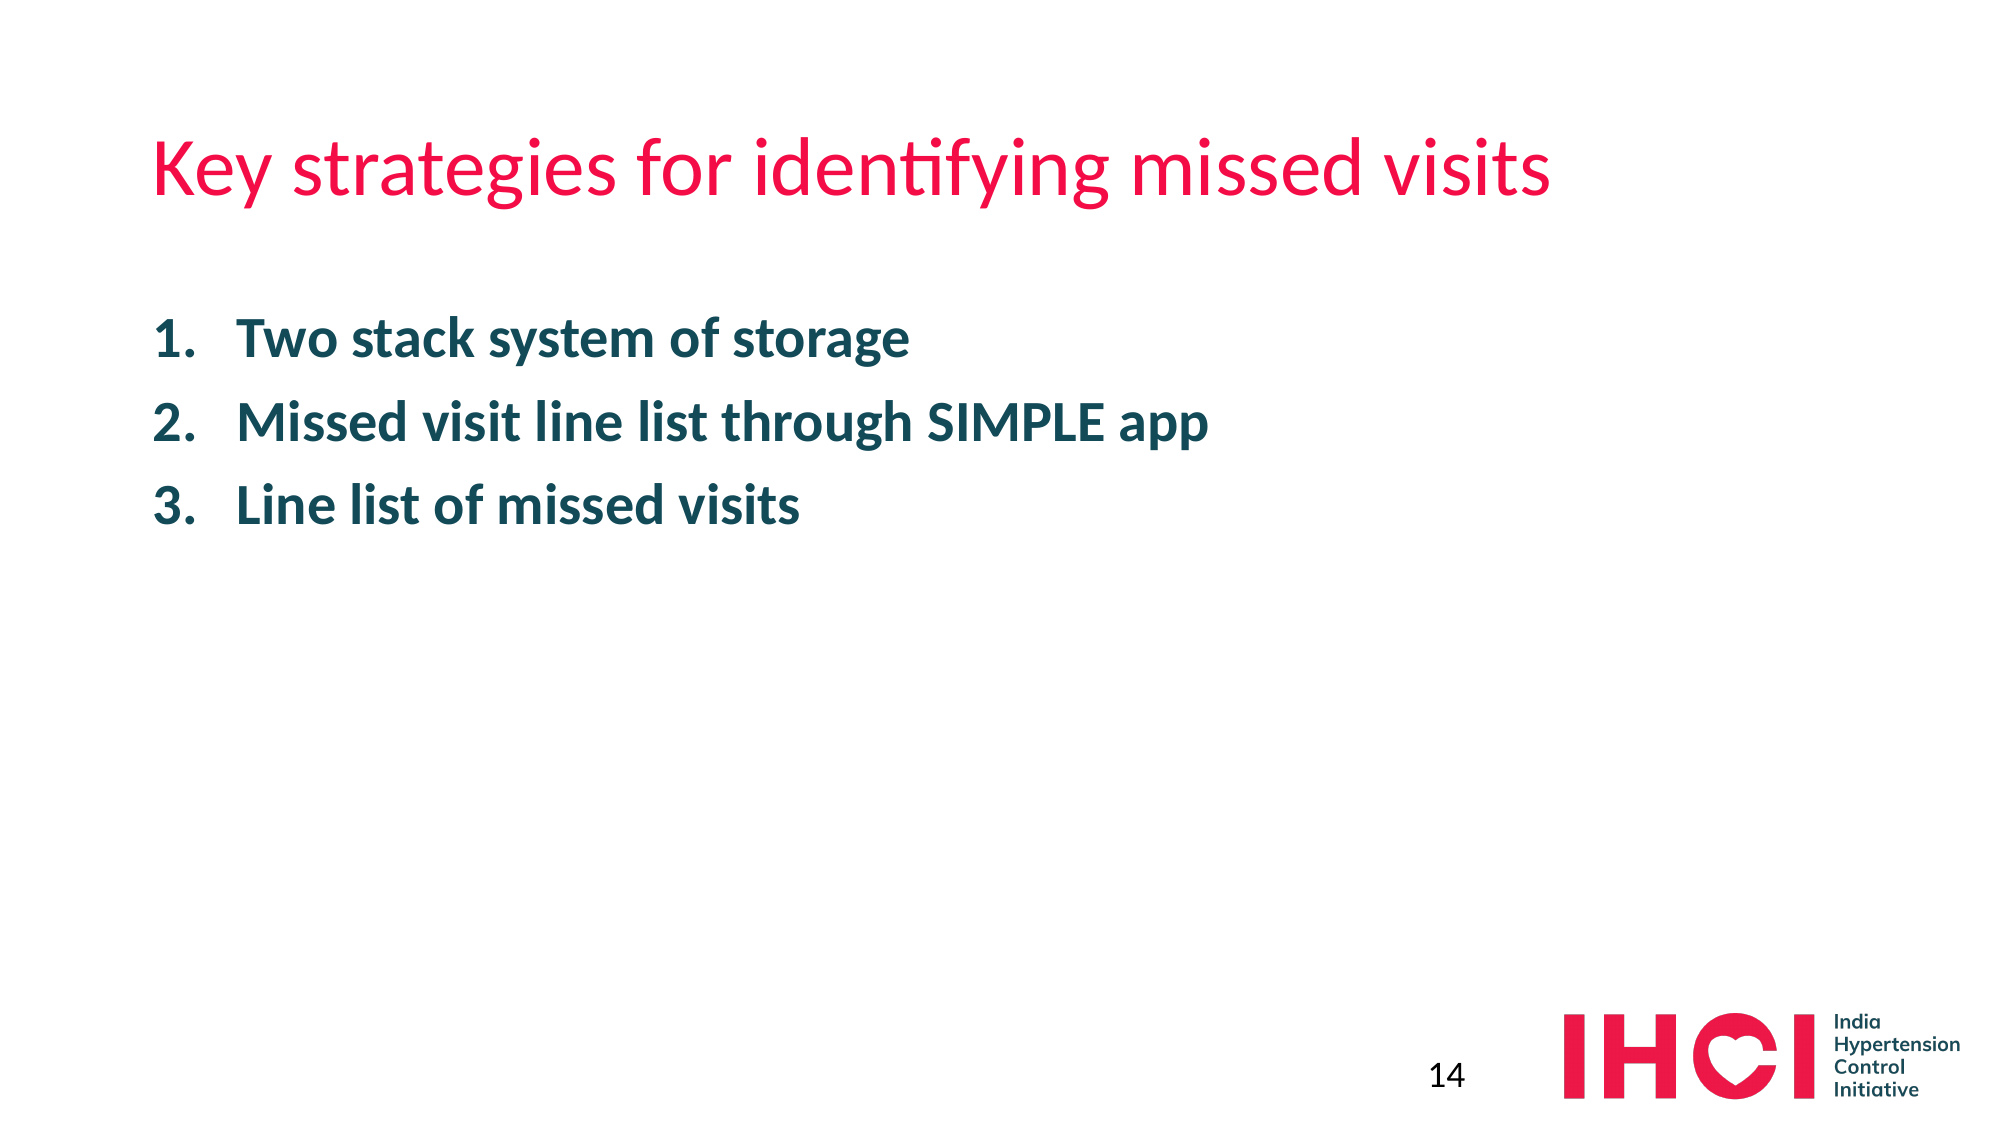

# Key strategies for identifying missed visits
Two stack system of storage
Missed visit line list through SIMPLE app
Line list of missed visits

14